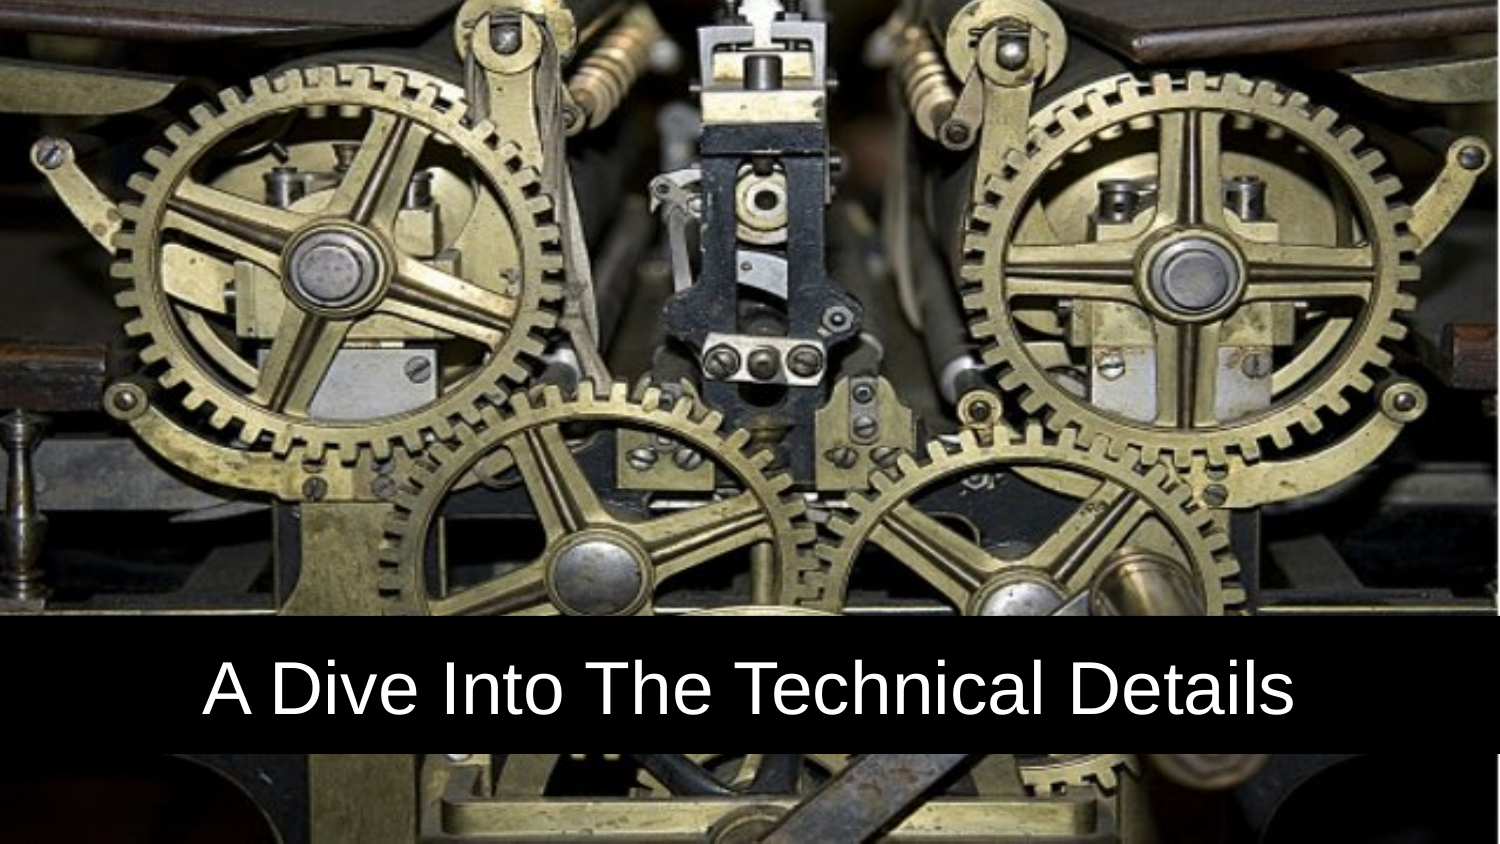

# A Dive Into The Technical Details